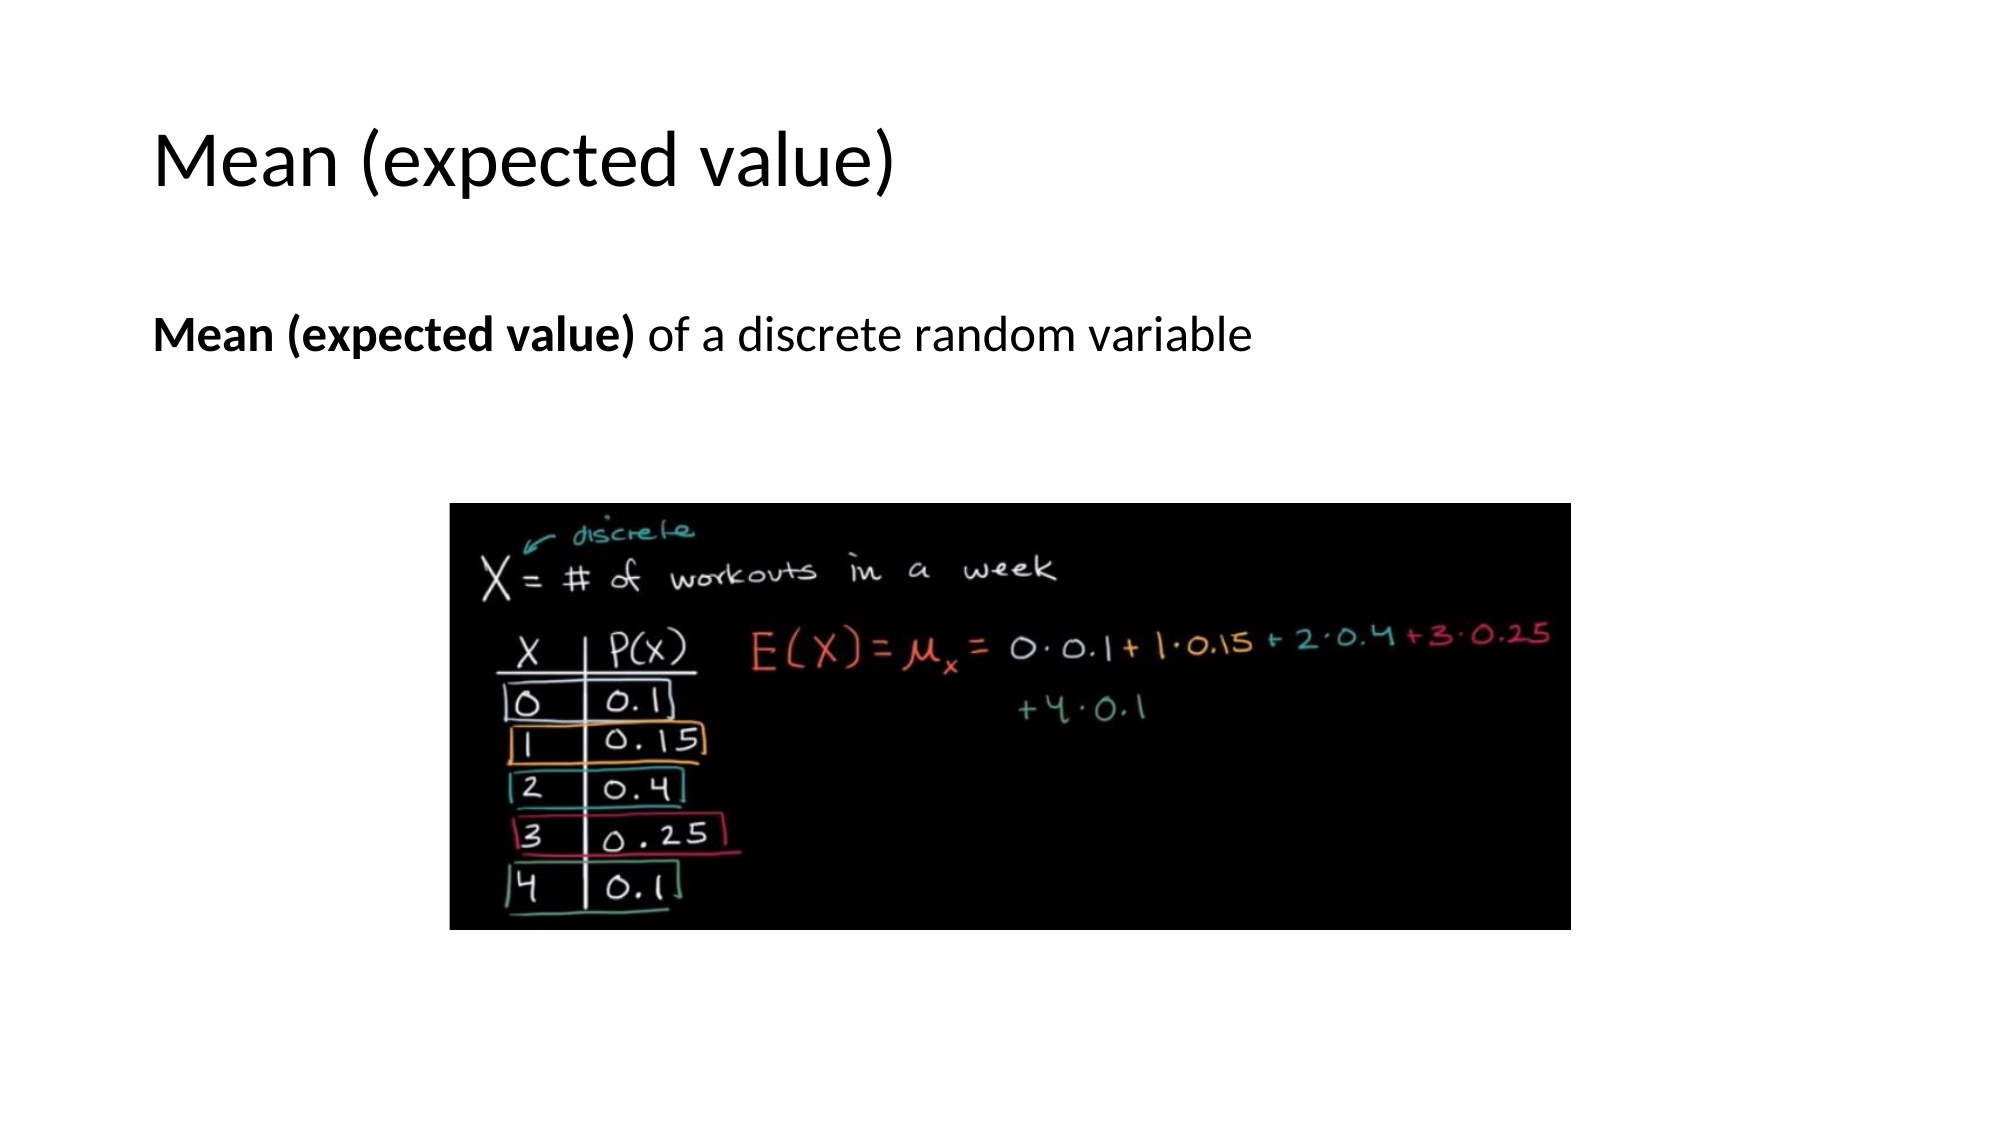

Mean (expected value)
Mean (expected value) of a discrete random variable